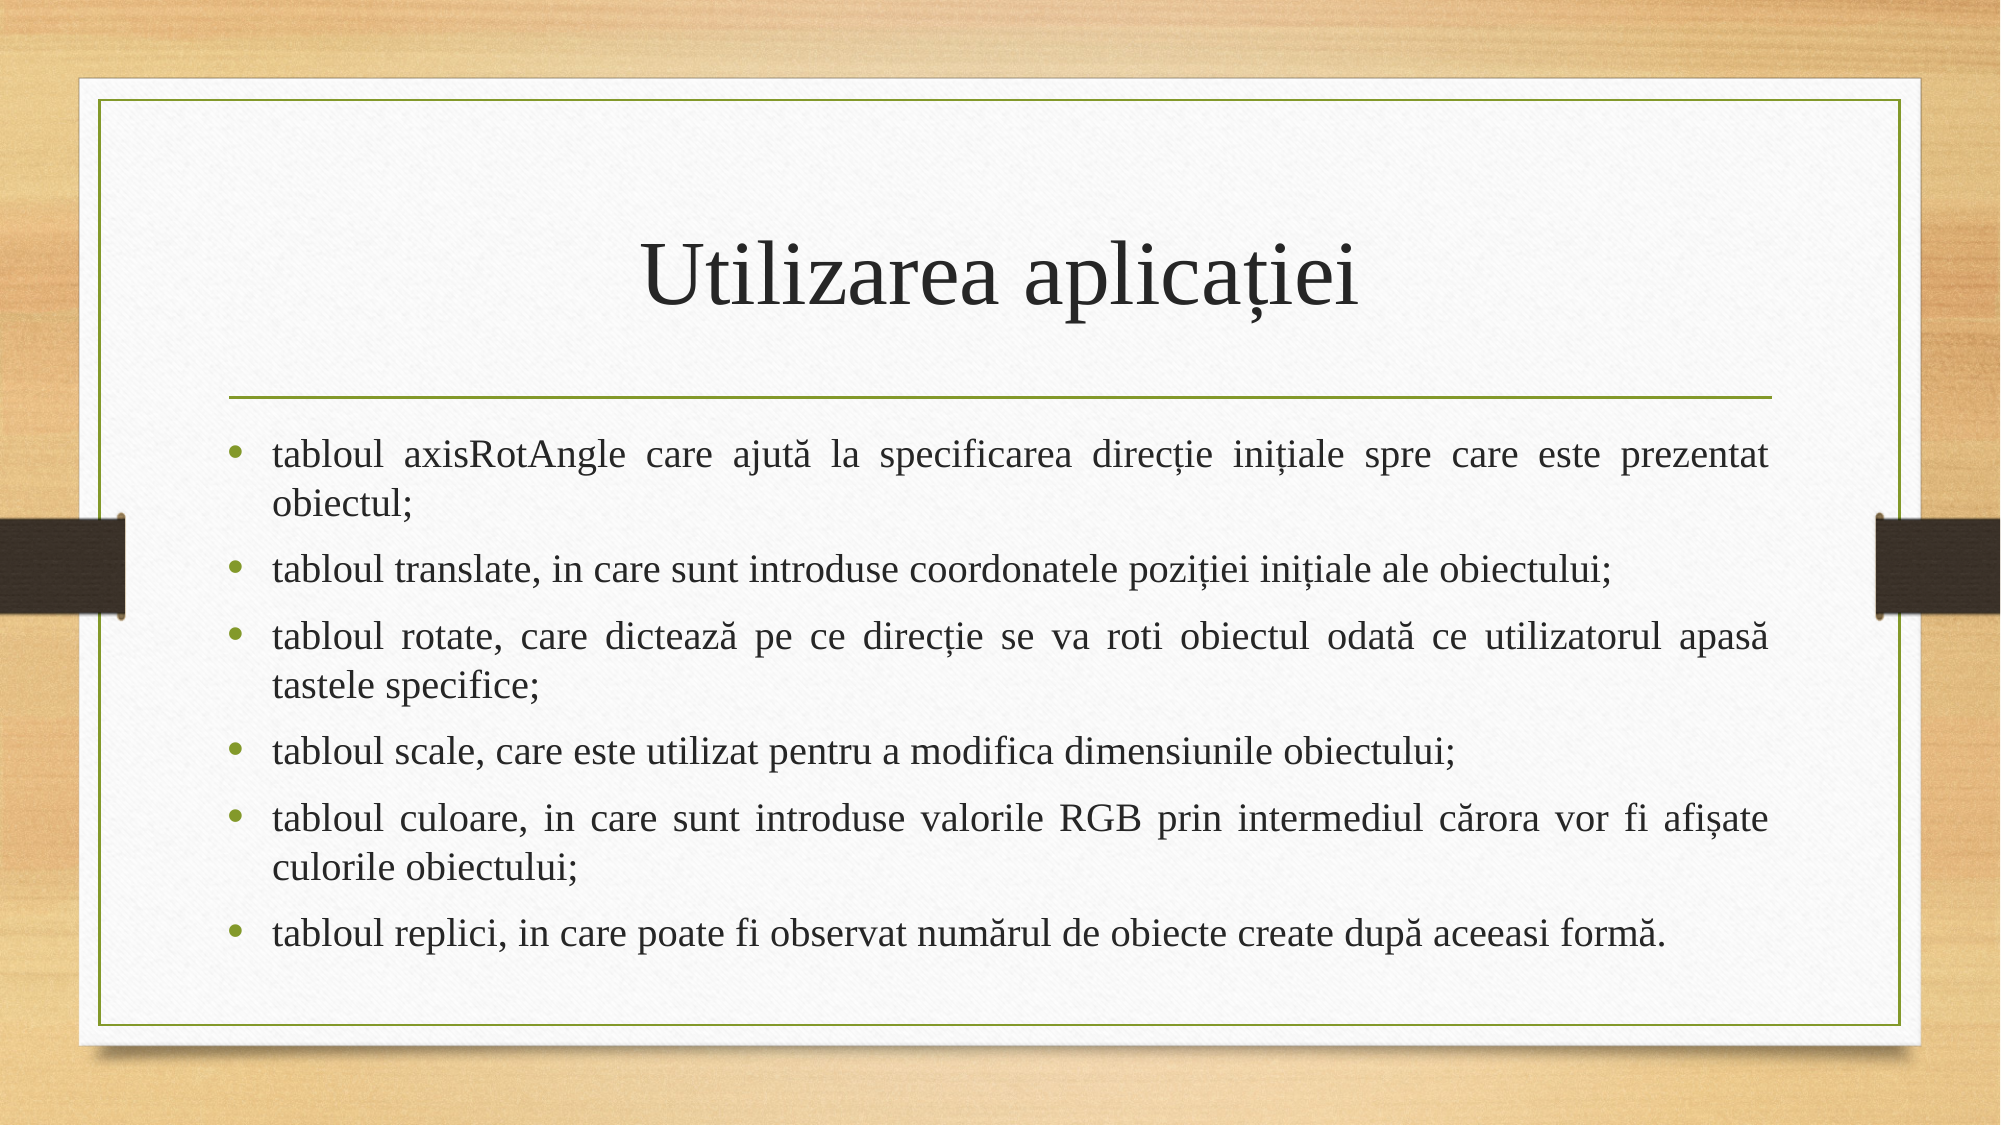

# Utilizarea aplicației
tabloul axisRotAngle care ajută la specificarea direcție inițiale spre care este prezentat obiectul;
tabloul translate, in care sunt introduse coordonatele poziției inițiale ale obiectului;
tabloul rotate, care dictează pe ce direcție se va roti obiectul odată ce utilizatorul apasă tastele specifice;
tabloul scale, care este utilizat pentru a modifica dimensiunile obiectului;
tabloul culoare, in care sunt introduse valorile RGB prin intermediul cărora vor fi afișate culorile obiectului;
tabloul replici, in care poate fi observat numărul de obiecte create după aceeasi formă.